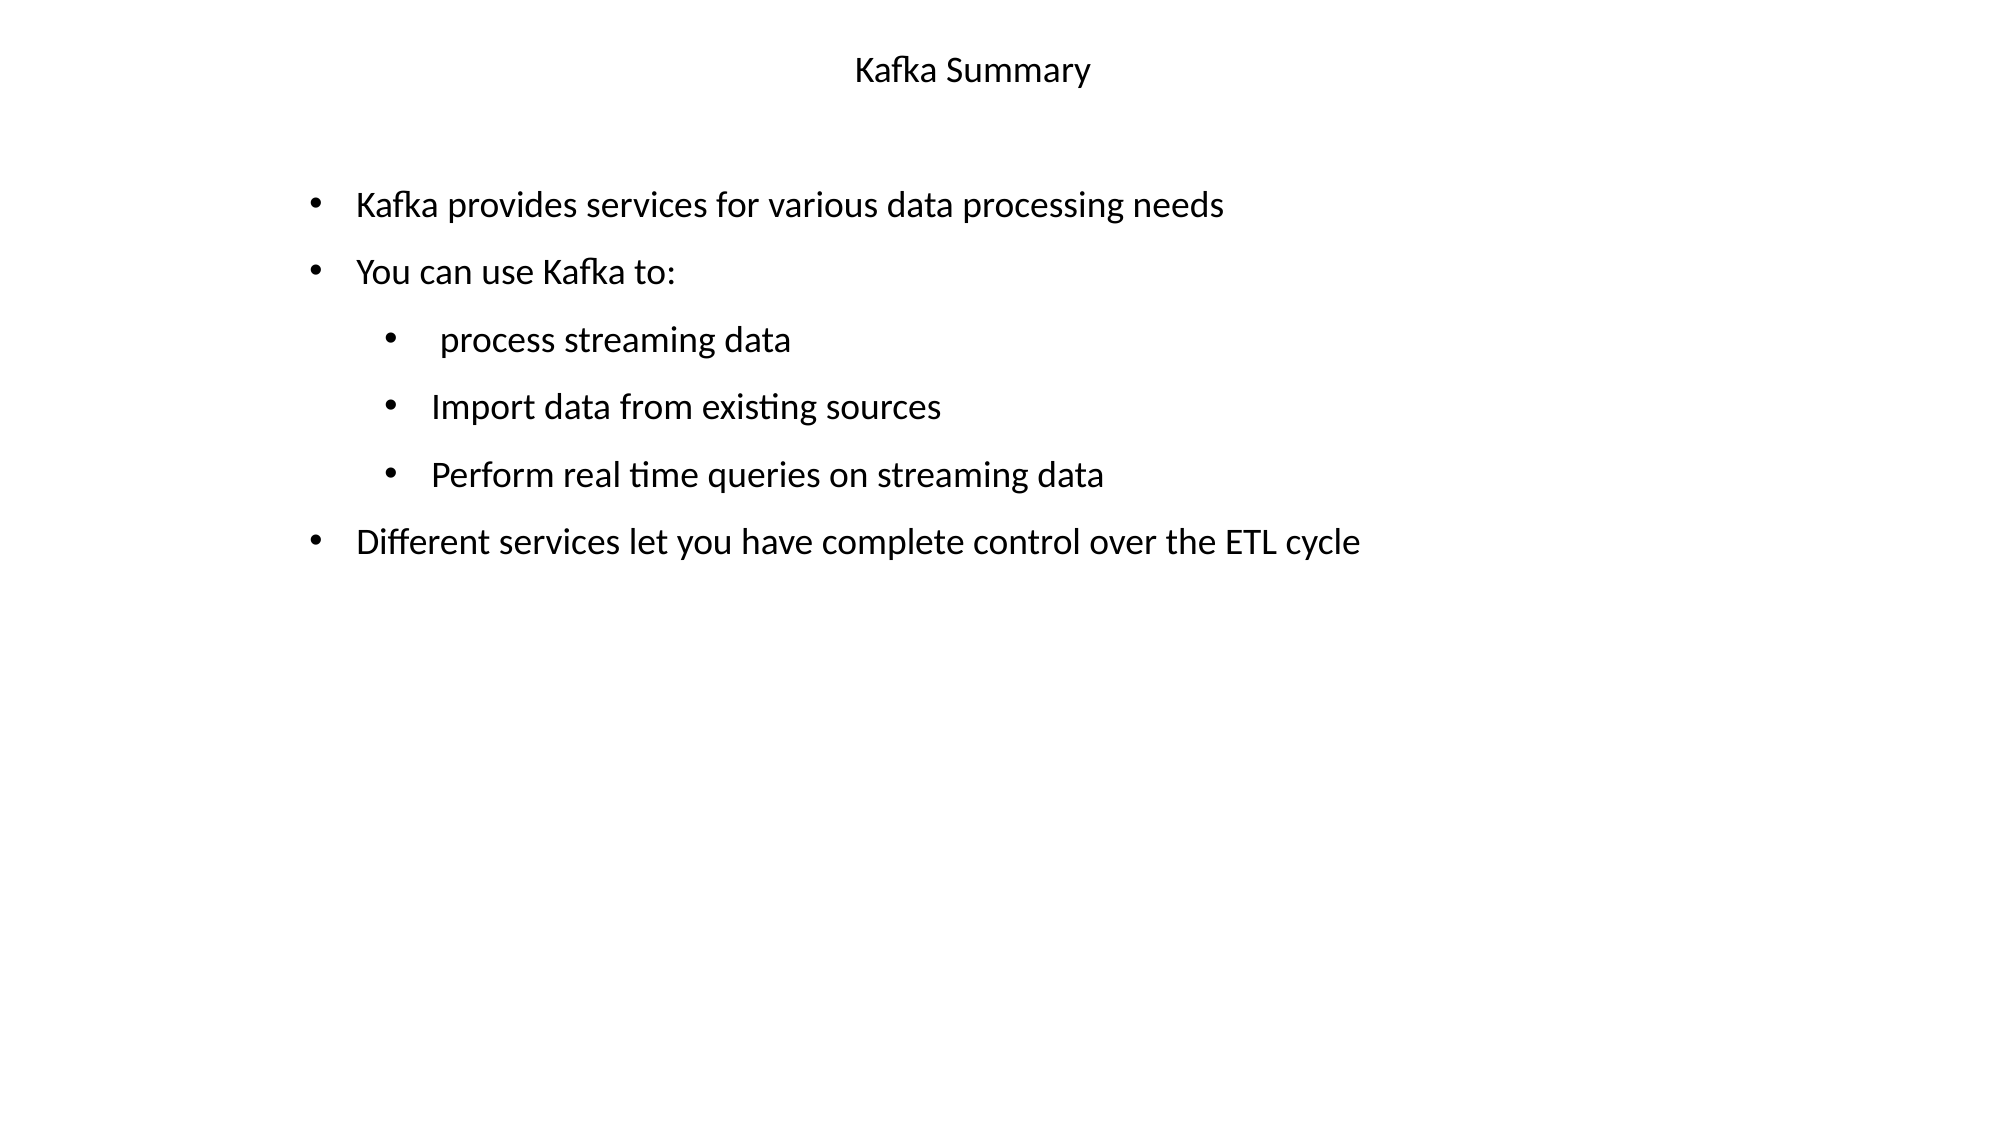

Kafka Summary
Kafka provides services for various data processing needs
You can use Kafka to:
 process streaming data
Import data from existing sources
Perform real time queries on streaming data
Different services let you have complete control over the ETL cycle